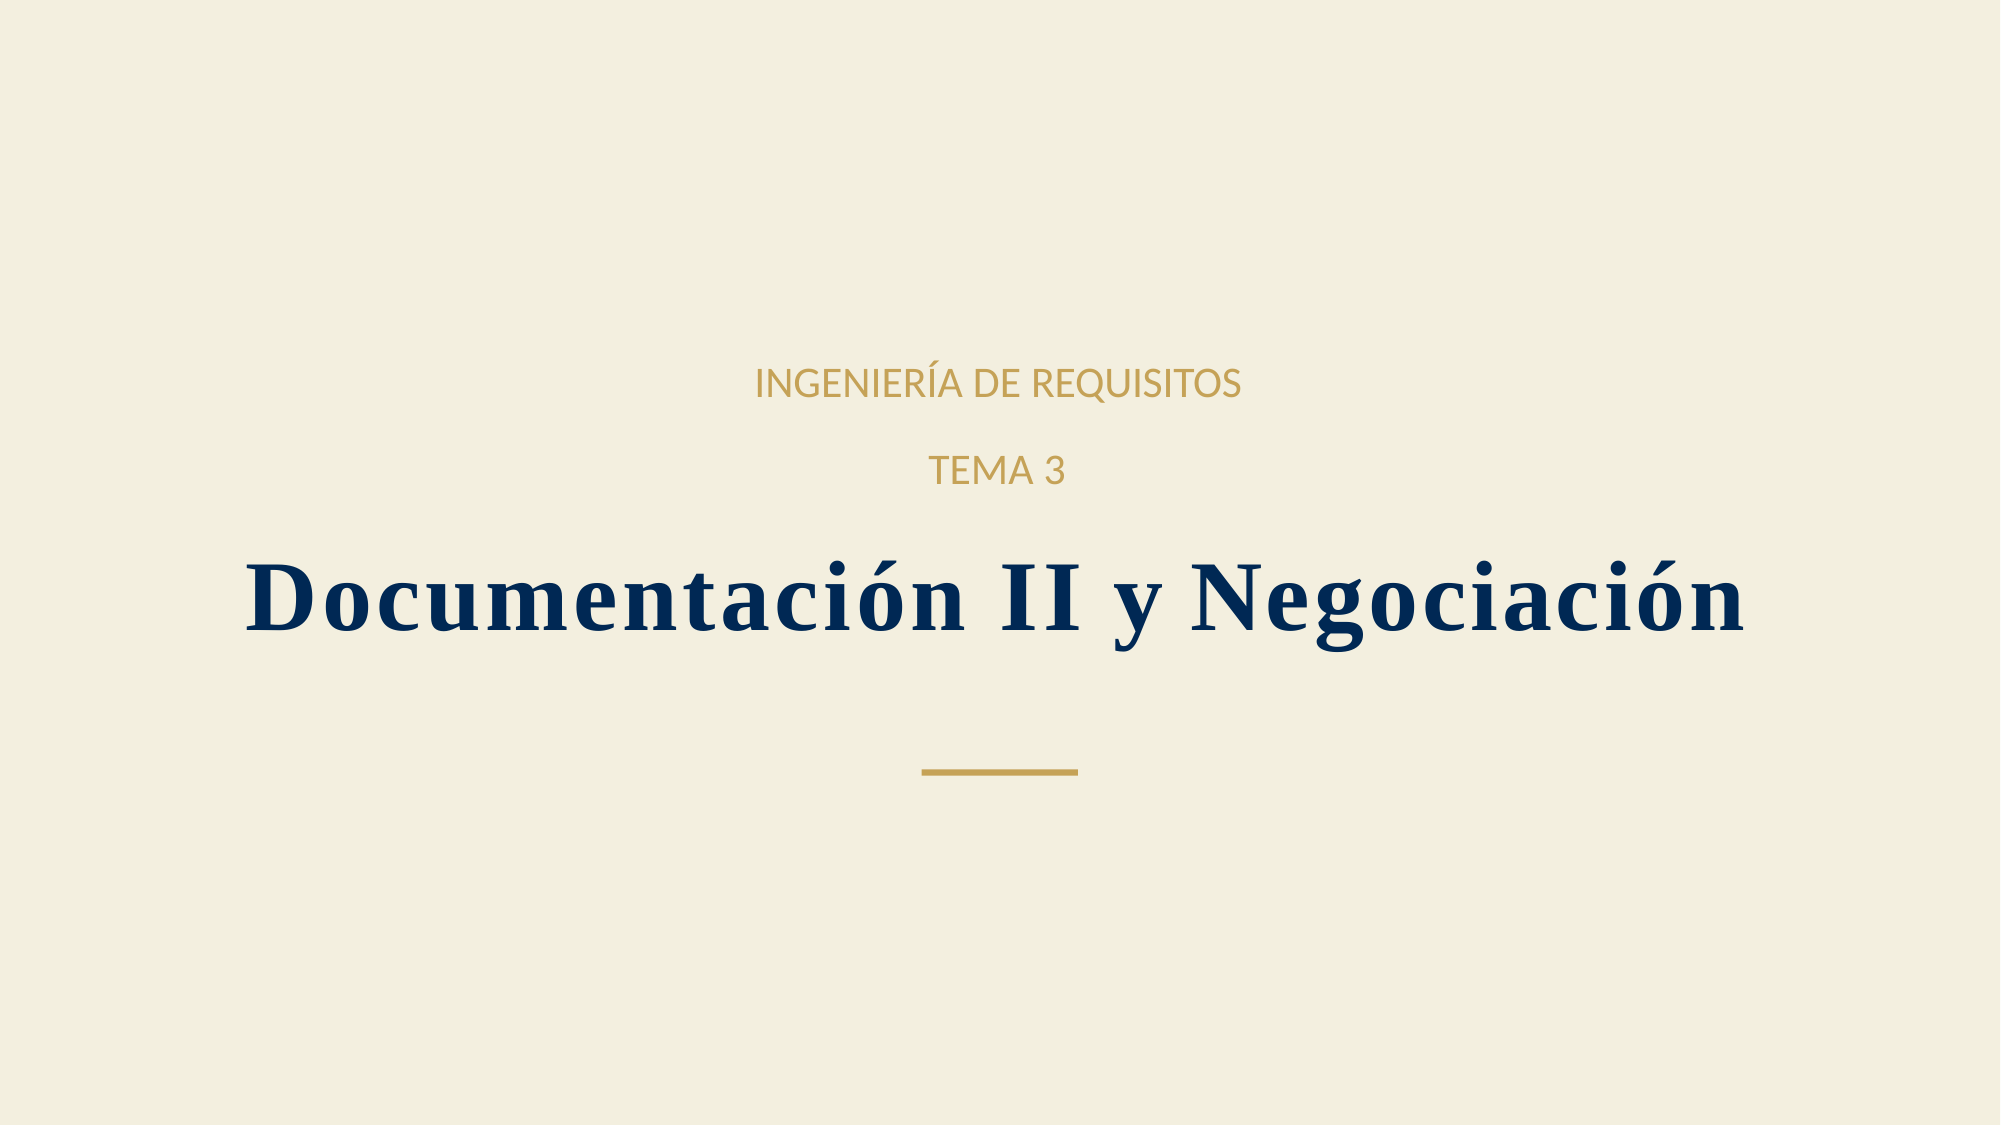

# INGENIERÍA DE REQUISITOS
TEMA 3
Documentación II y Negociación